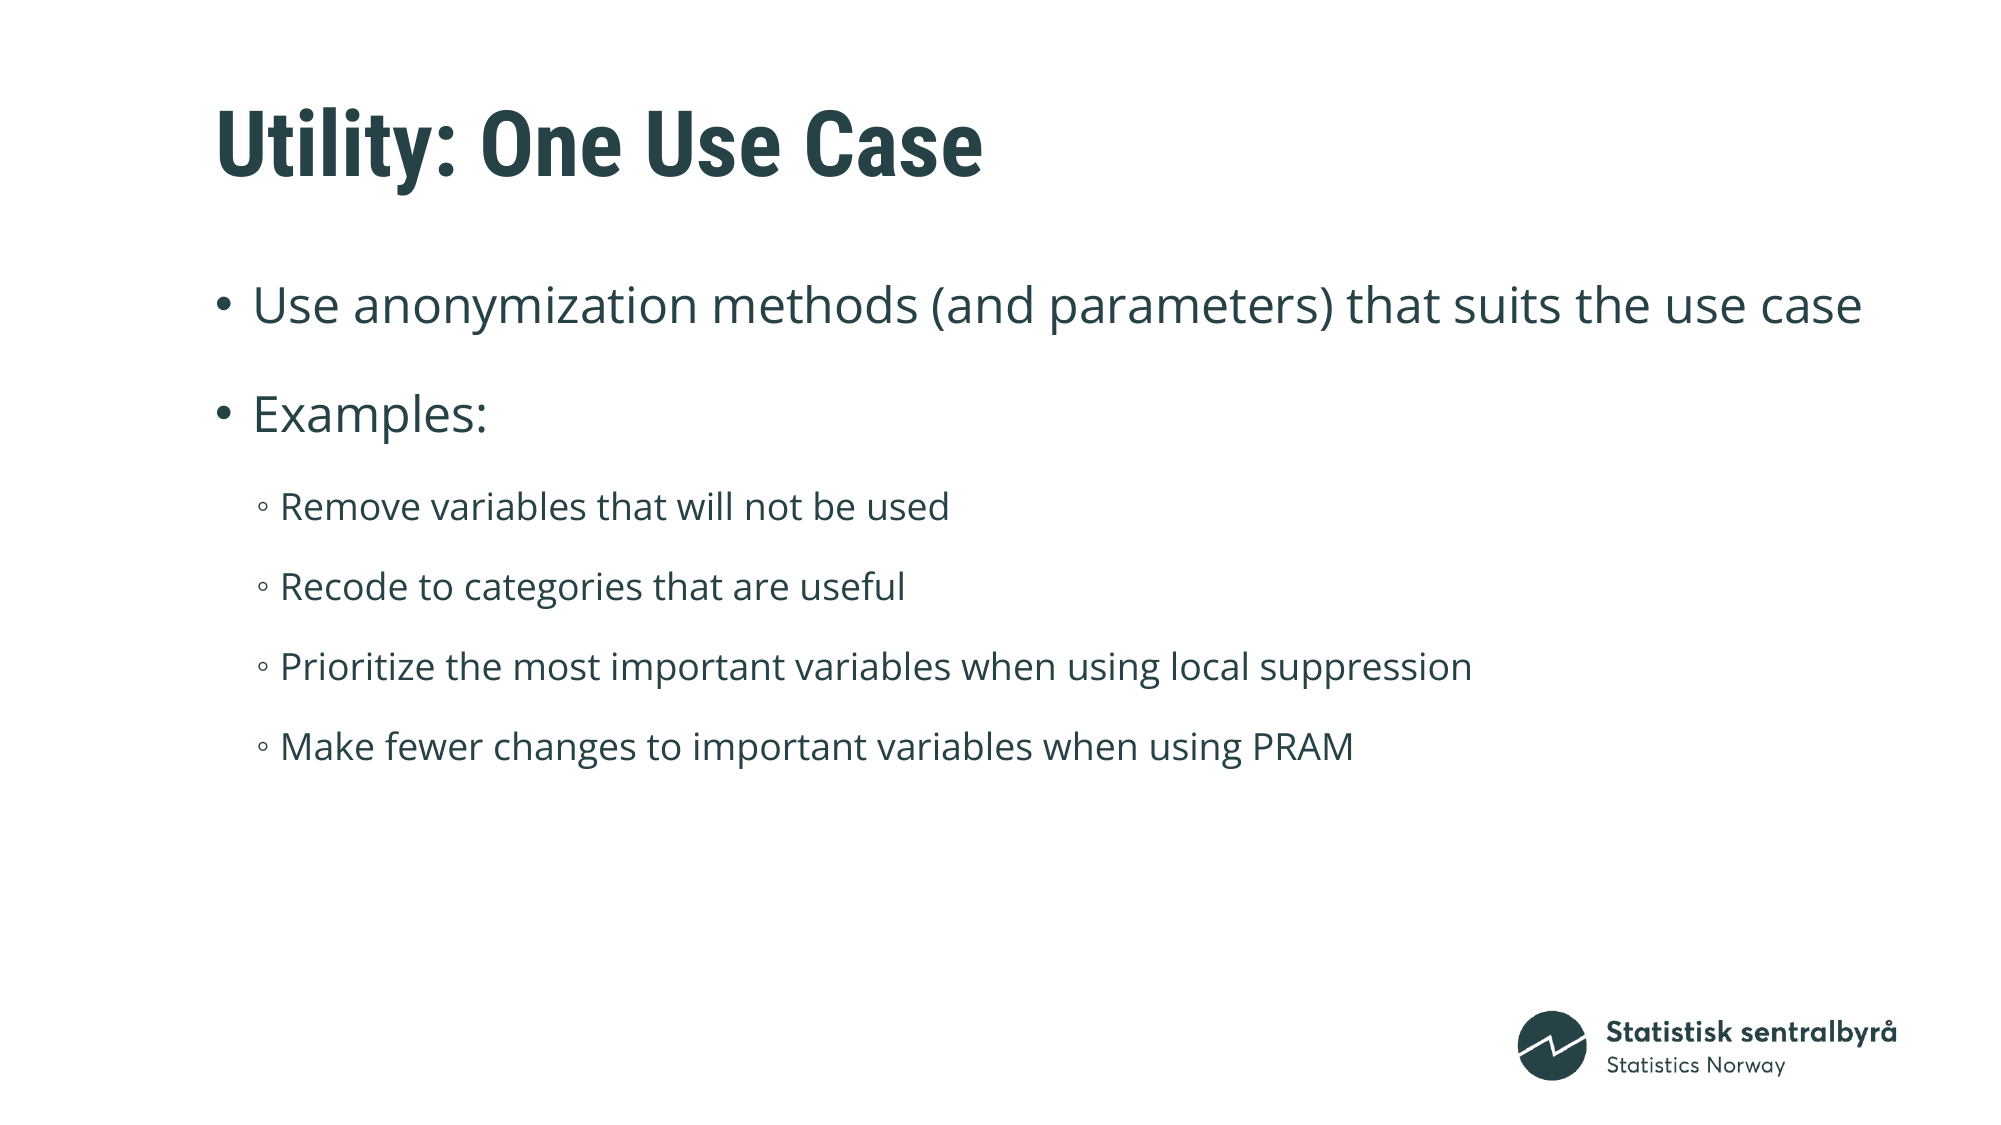

# Utility: One Use Case
Use anonymization methods (and parameters) that suits the use case
Examples:
Remove variables that will not be used
Recode to categories that are useful
Prioritize the most important variables when using local suppression
Make fewer changes to important variables when using PRAM